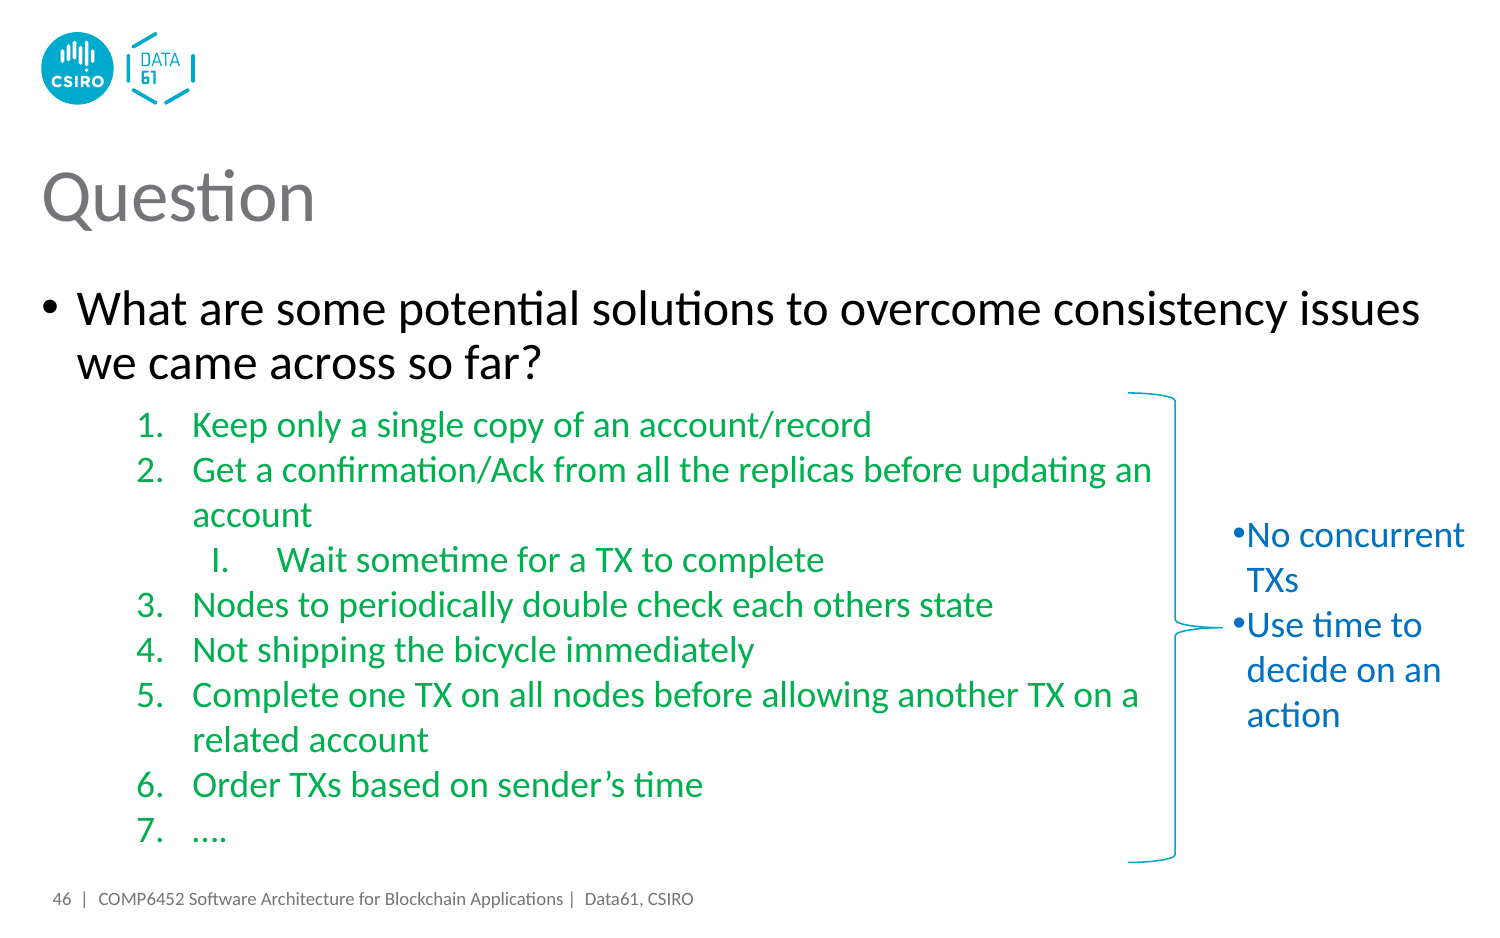

# Question
What are some potential solutions to overcome consistency issues we came across so far?
Keep only a single copy of an account/record
Get a confirmation/Ack from all the replicas before updating an account
Wait sometime for a TX to complete
Nodes to periodically double check each others state
Not shipping the bicycle immediately
Complete one TX on all nodes before allowing another TX on a related account
Order TXs based on sender’s time
….

No concurrent TXs
Use time to decide on an action
46  |
COMP6452 Software Architecture for Blockchain Applications |  Data61, CSIRO